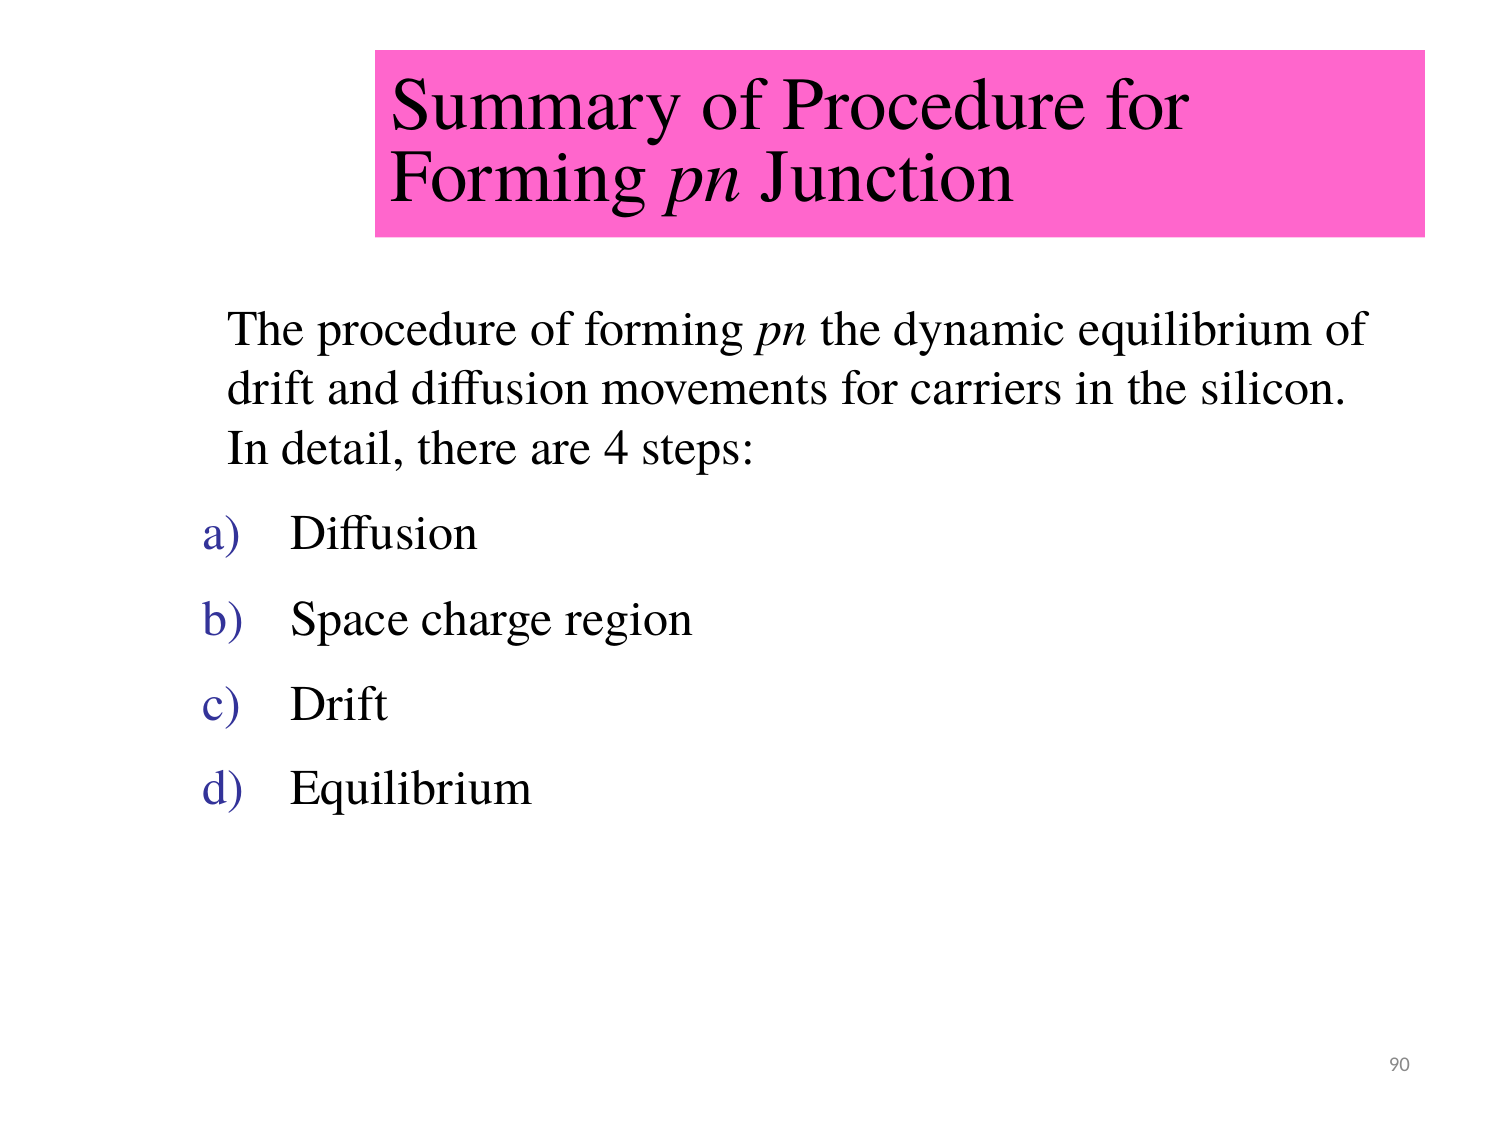

# Summary of Procedure for Forming pn Junction
	The procedure of forming pn the dynamic equilibrium of drift and diffusion movements for carriers in the silicon. In detail, there are 4 steps:
Diffusion
Space charge region
Drift
Equilibrium
90